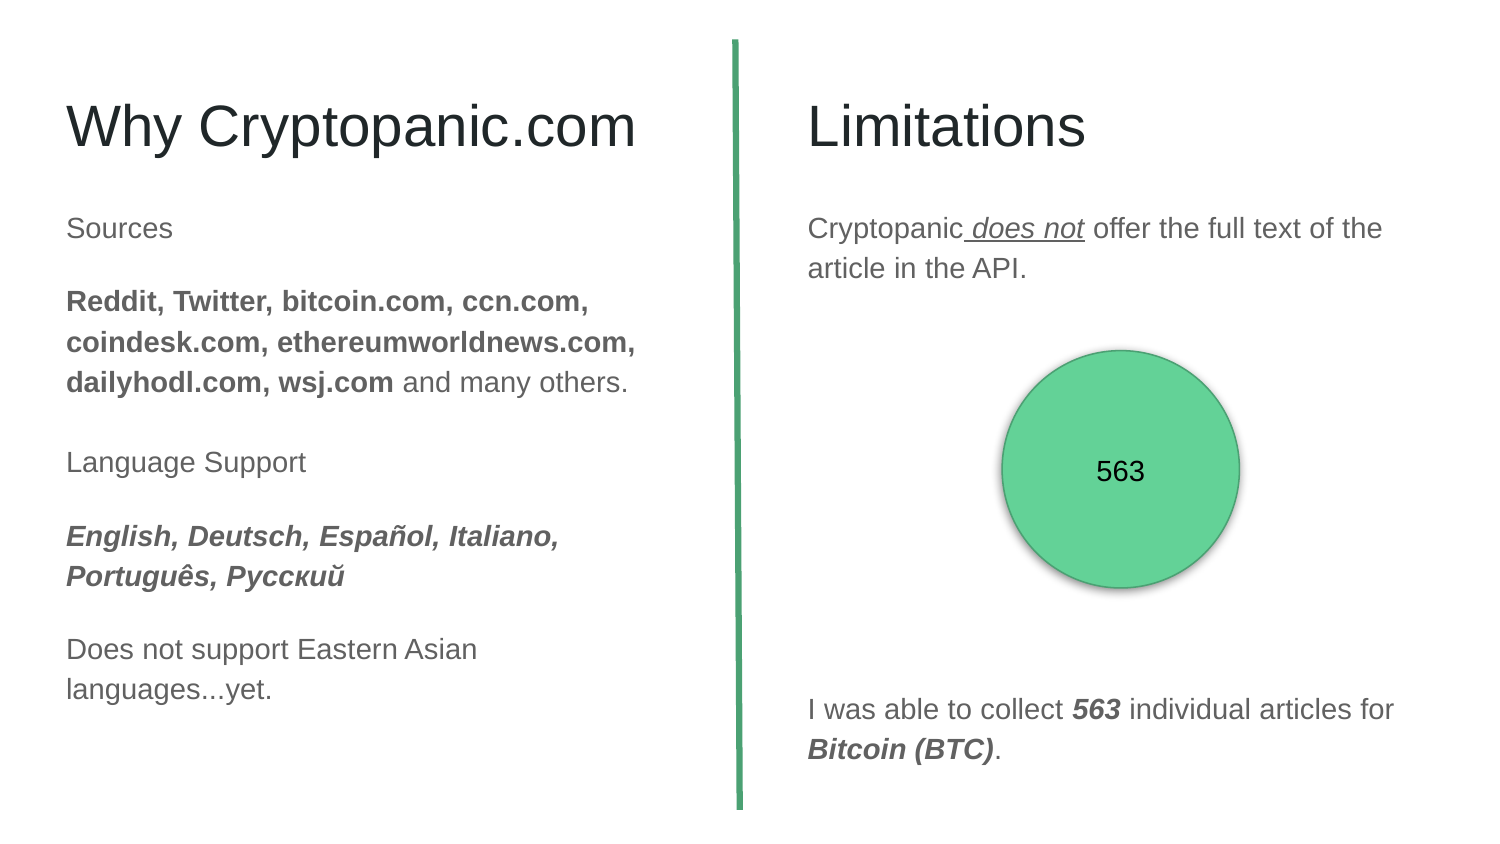

Why Cryptopanic.com
# Limitations
Sources
Reddit, Twitter, bitcoin.com, ccn.com, coindesk.com, ethereumworldnews.com, dailyhodl.com, wsj.com and many others.
Language Support
English, Deutsch, Español, Italiano, Português, Русский
Does not support Eastern Asian languages...yet.
Cryptopanic does not offer the full text of the article in the API.

I was able to collect 563 individual articles for Bitcoin (BTC).
563